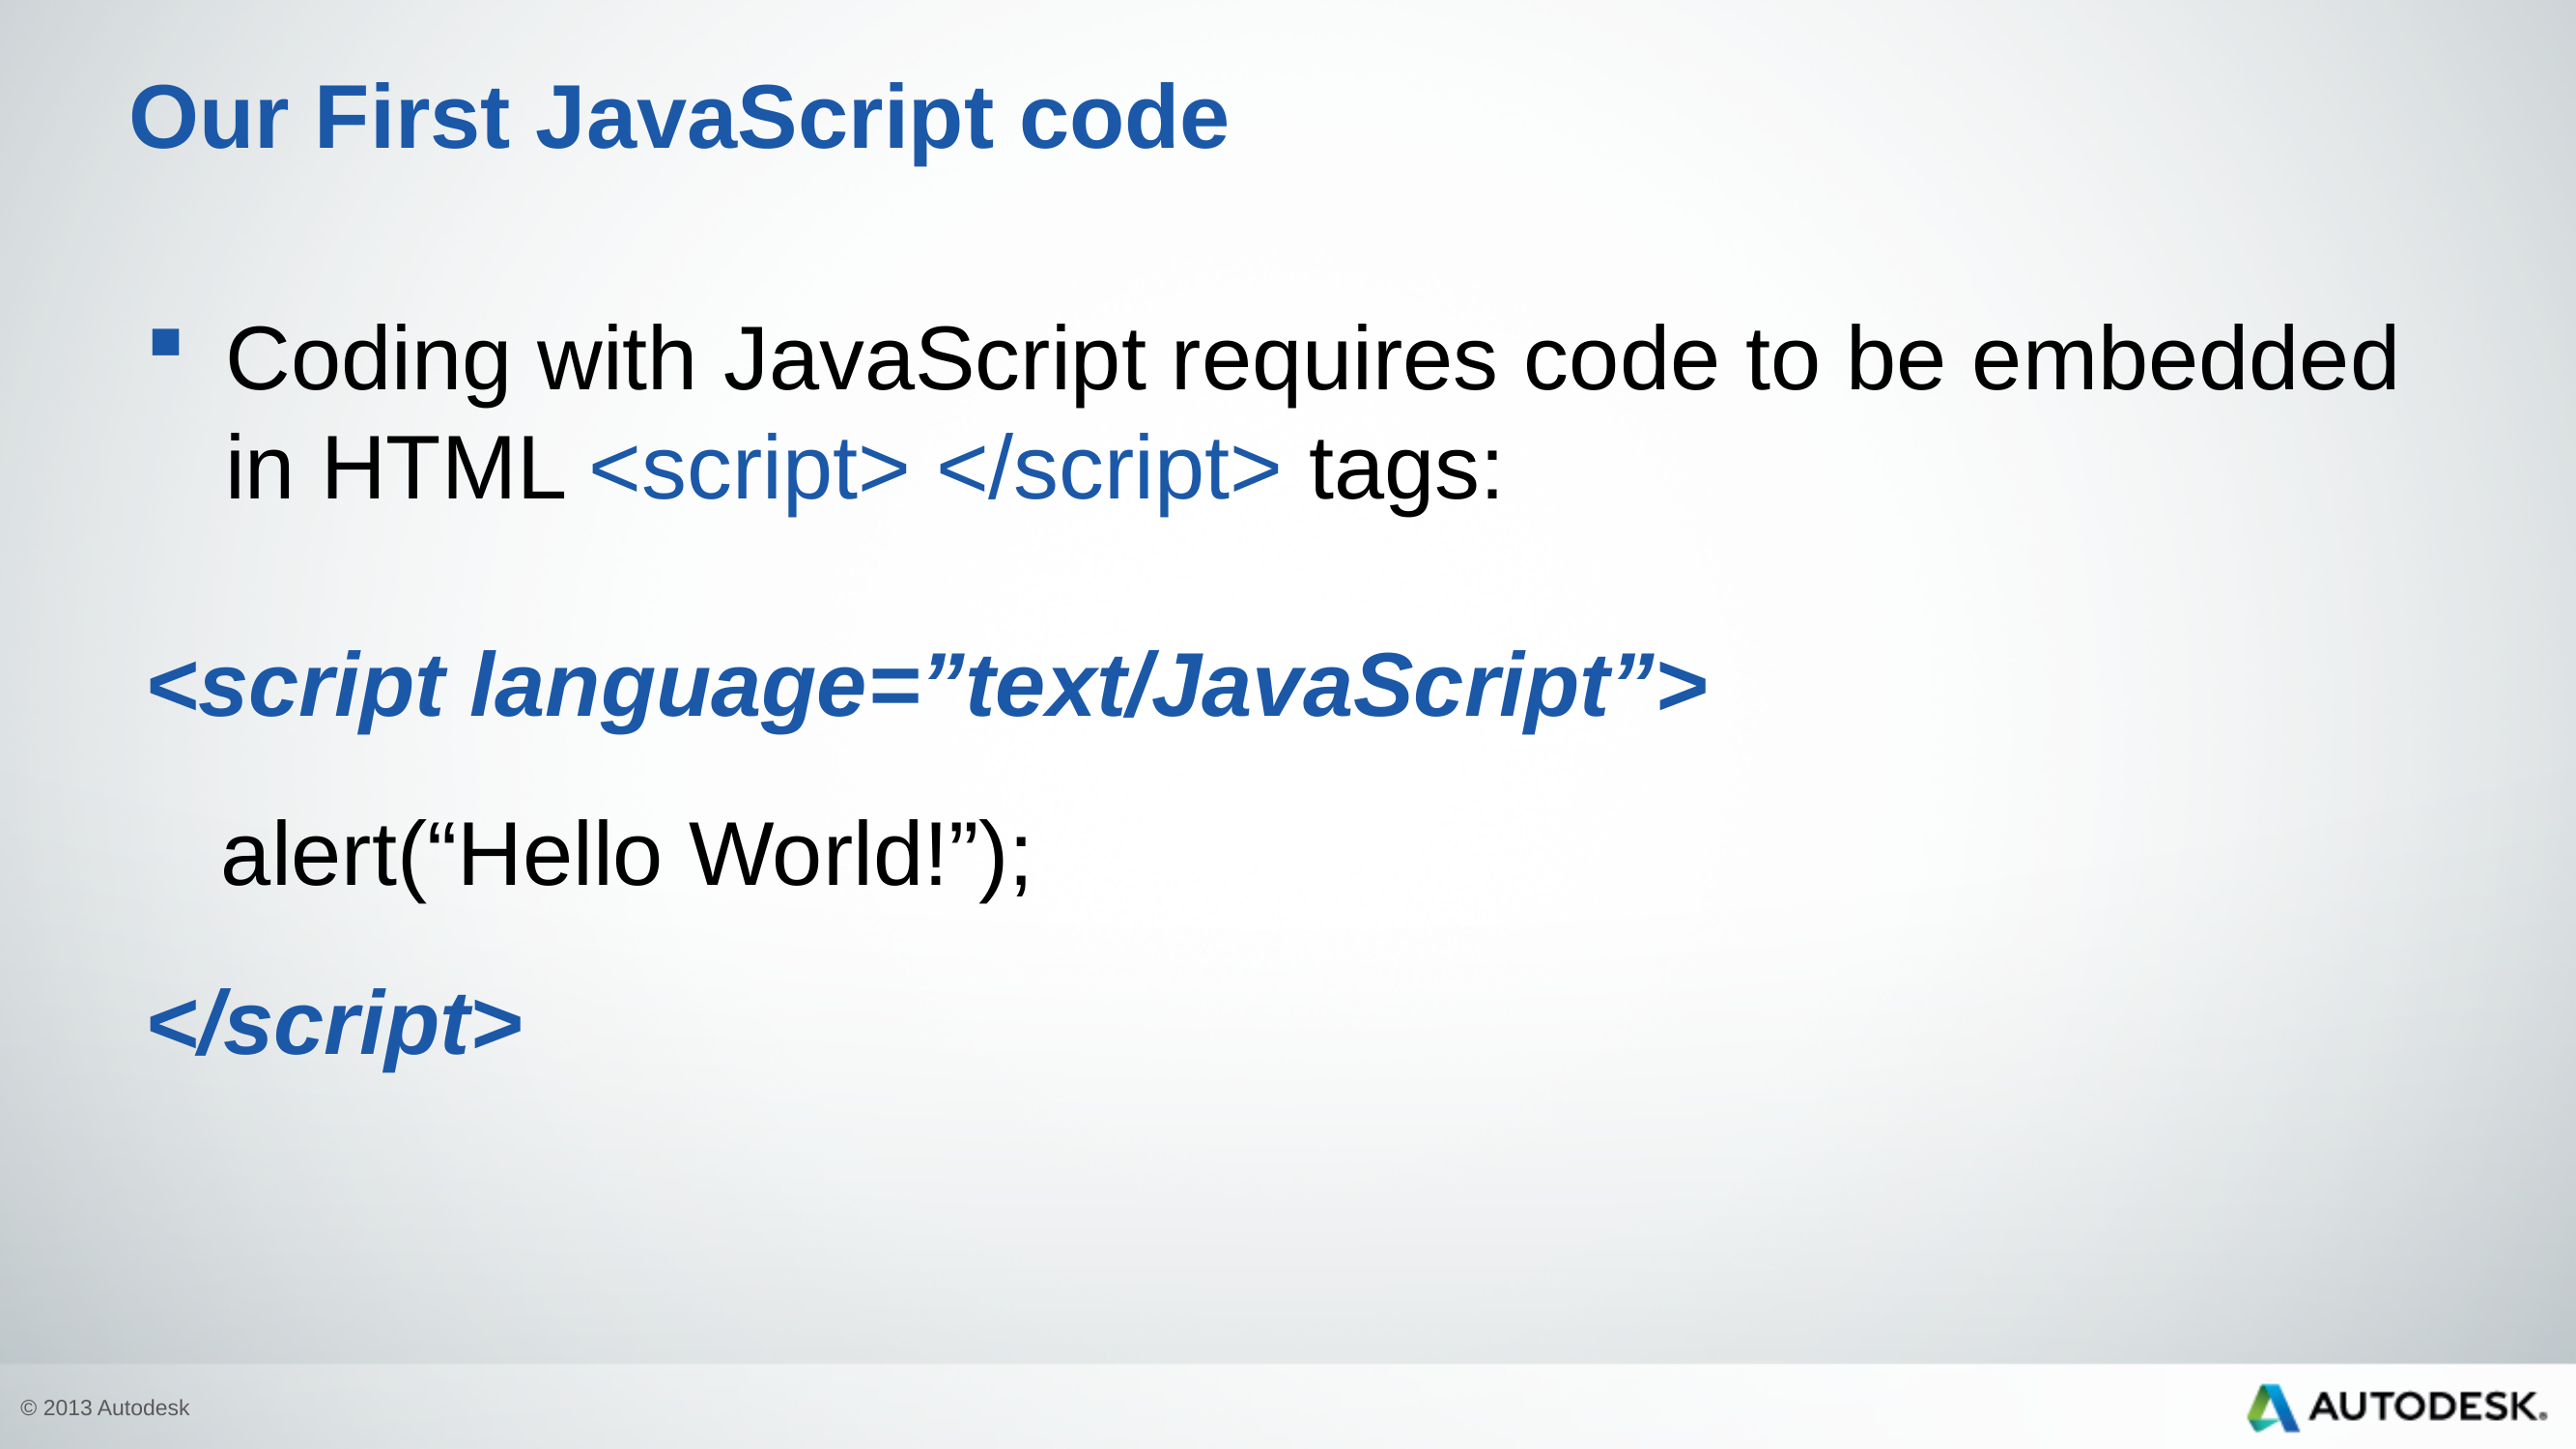

# Our First JavaScript code
Coding with JavaScript requires code to be embedded in HTML <script> </script> tags:

<script language=”text/JavaScript”>

   alert(“Hello World!”);

</script>